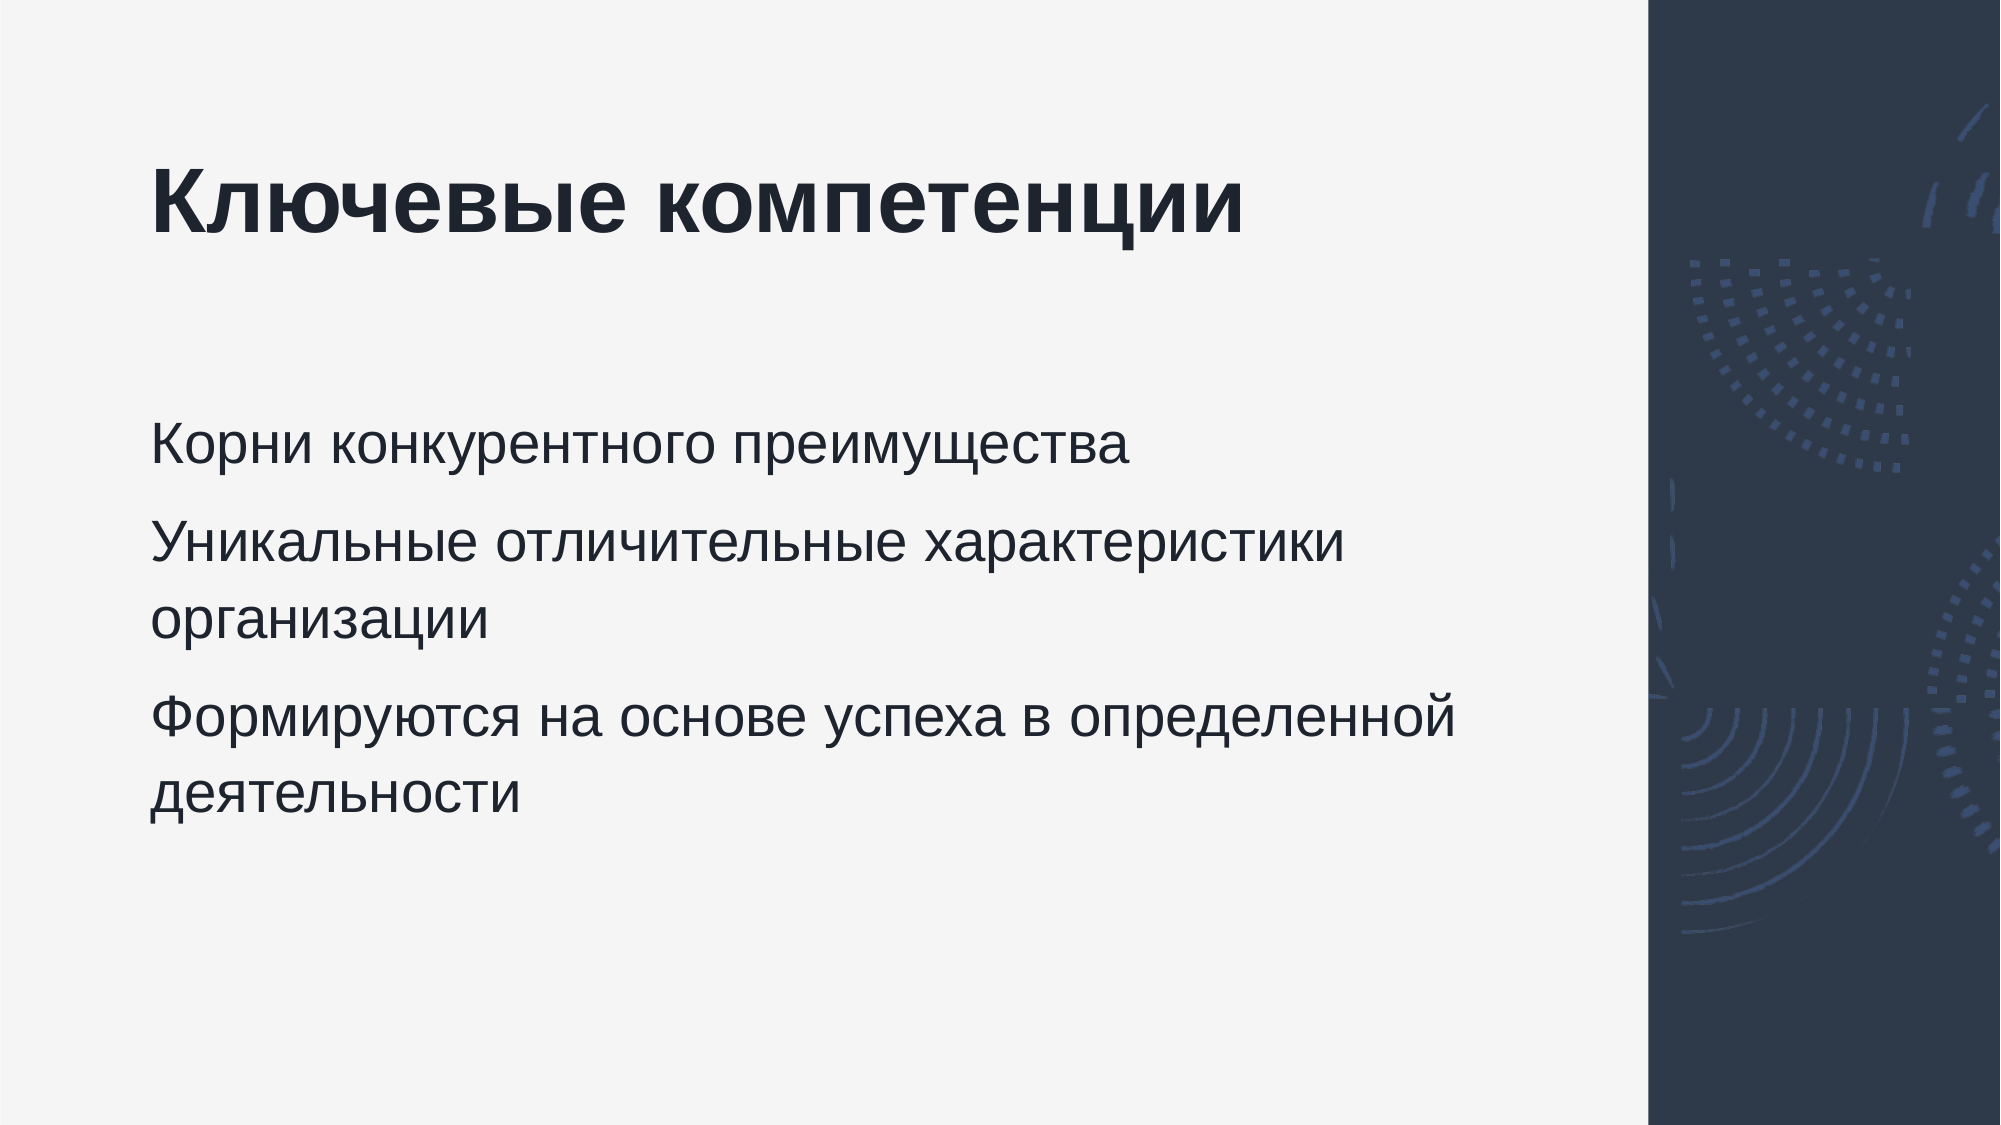

# Ключевые компетенции
Корни конкурентного преимущества
Уникальные отличительные характеристики организации
Формируются на основе успеха в определенной деятельности
23